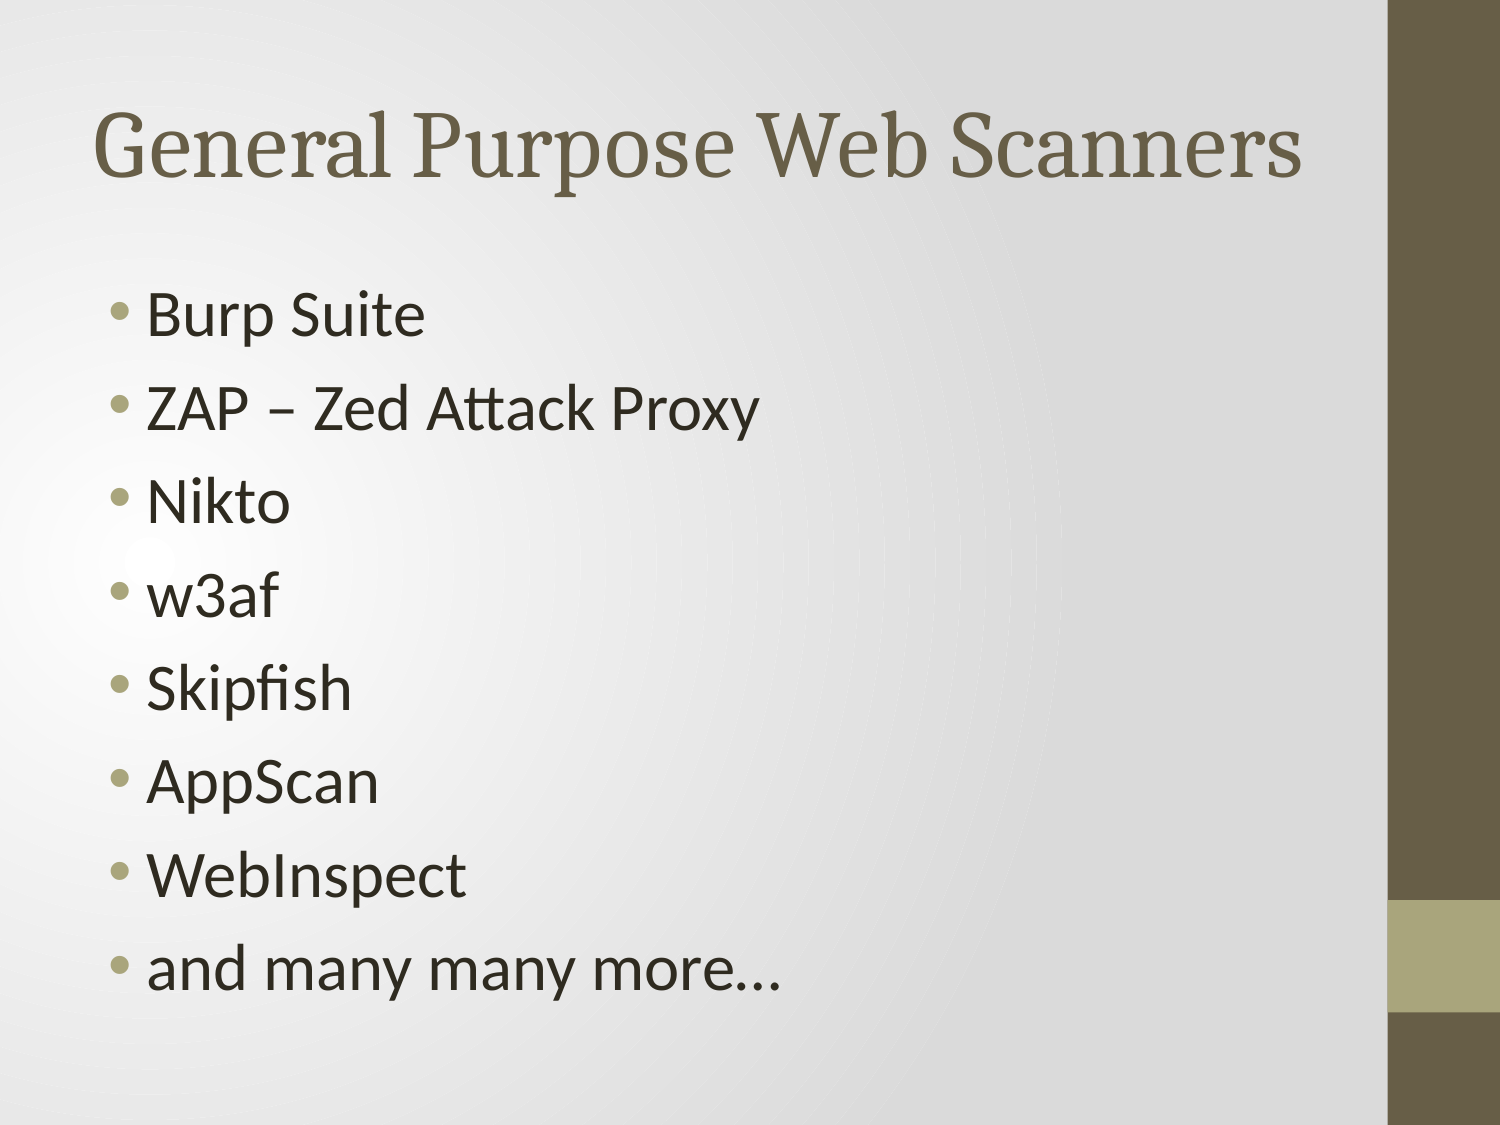

# General Purpose Web Scanners
Burp Suite
ZAP – Zed Attack Proxy
Nikto
w3af
Skipfish
AppScan
WebInspect
and many many more…